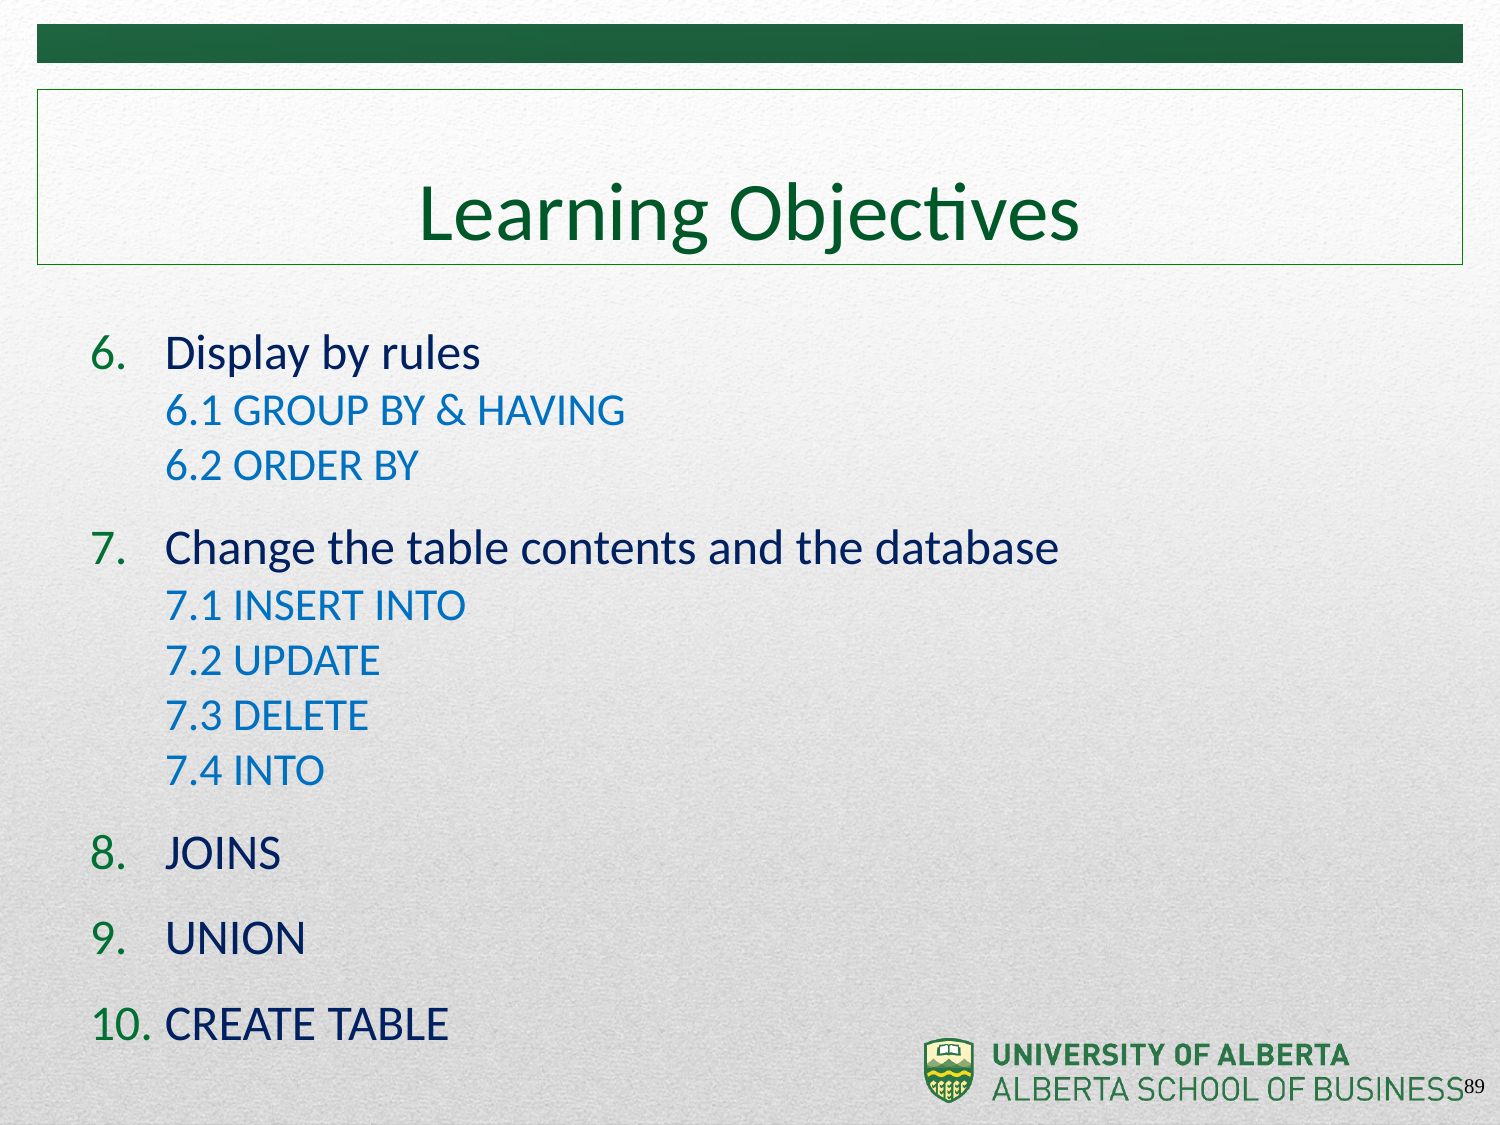

# Learning Objectives
Display by rules
6.1 GROUP BY & HAVING
6.2 ORDER BY
Change the table contents and the database
7.1 INSERT INTO
7.2 UPDATE
7.3 DELETE
7.4 INTO
JOINS
UNION
CREATE TABLE
89